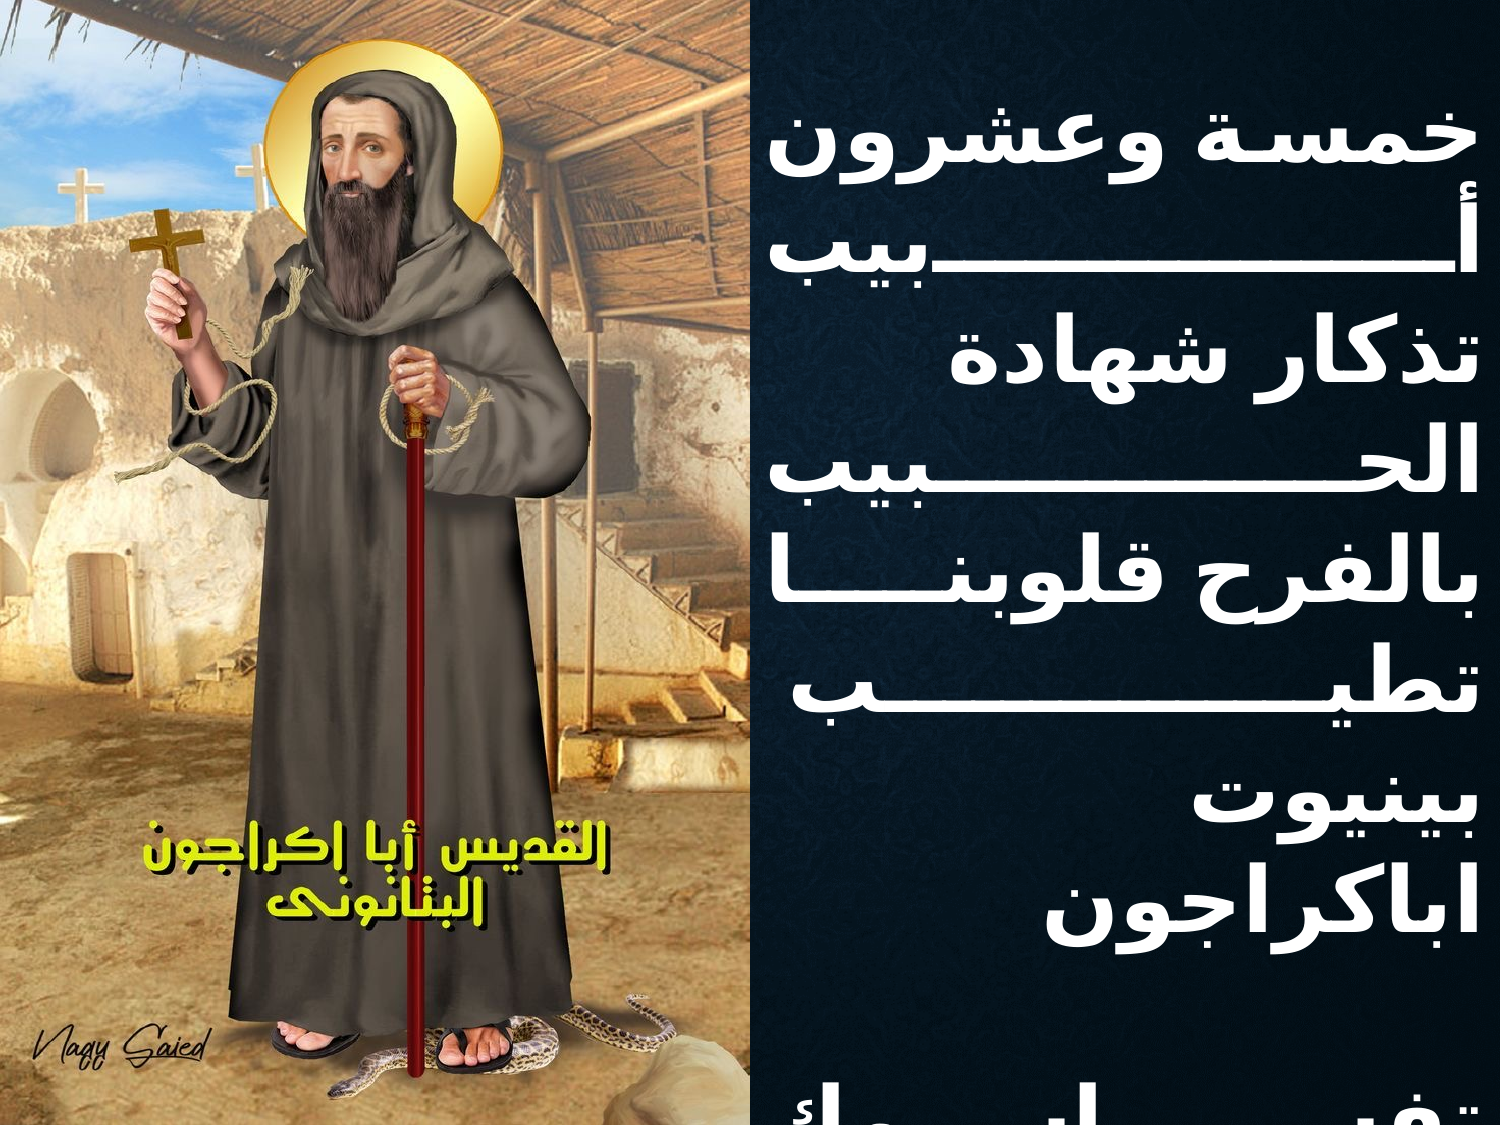

خمسة وعشرون أبيب
تذكار شهادة الحبيب
بالفرح قلوبنا تطيب
بينيوت اباكراجون
تفسير اسمك فى افواه
كل المؤمنين
الكل يقولون يا إله
الشهيد أباكراجون أعنا أجمعين